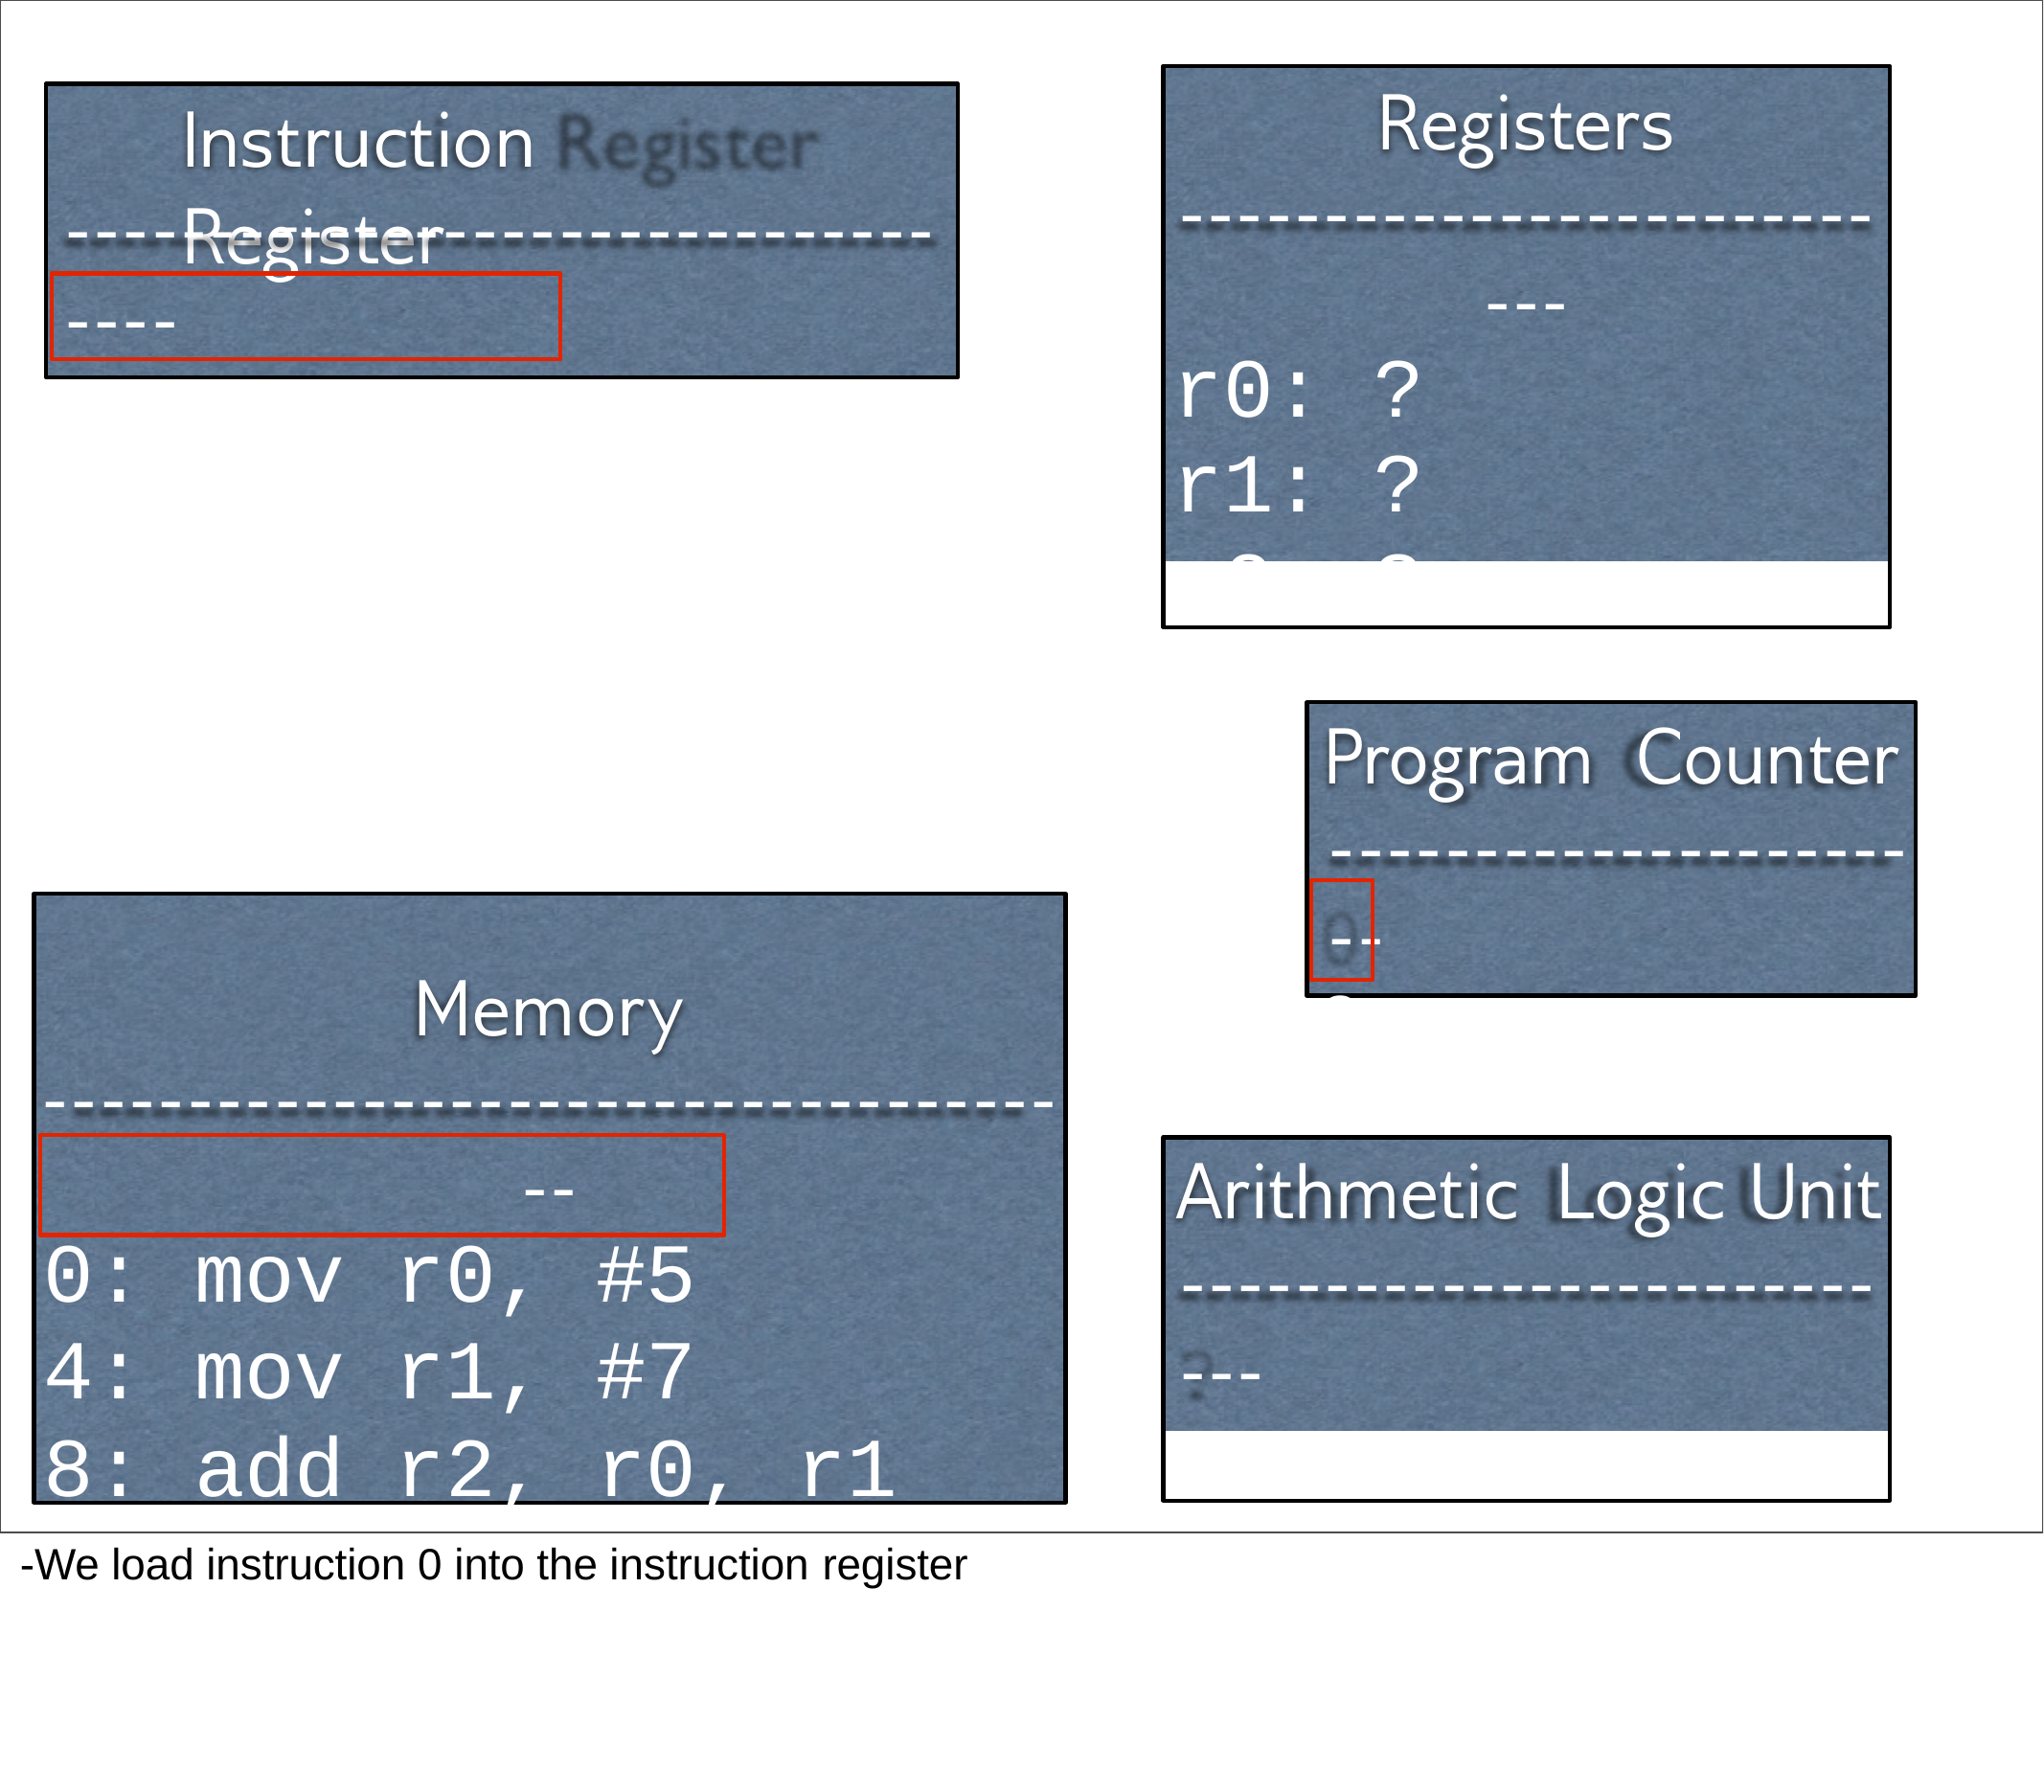

Registers
---------------------------
r0: ?
r1: ?
r2: ?

# Instruction Register
----------------------------------
mov r0, #5

Program	Counter
----------------------
0

Memory
-------------------------------------
0: mov r0, #5
4: mov r1, #7
8: add r2, r0, r1

Arithmetic	Logic	Unit
---------------------------
?
-We load instruction 0 into the instruction register